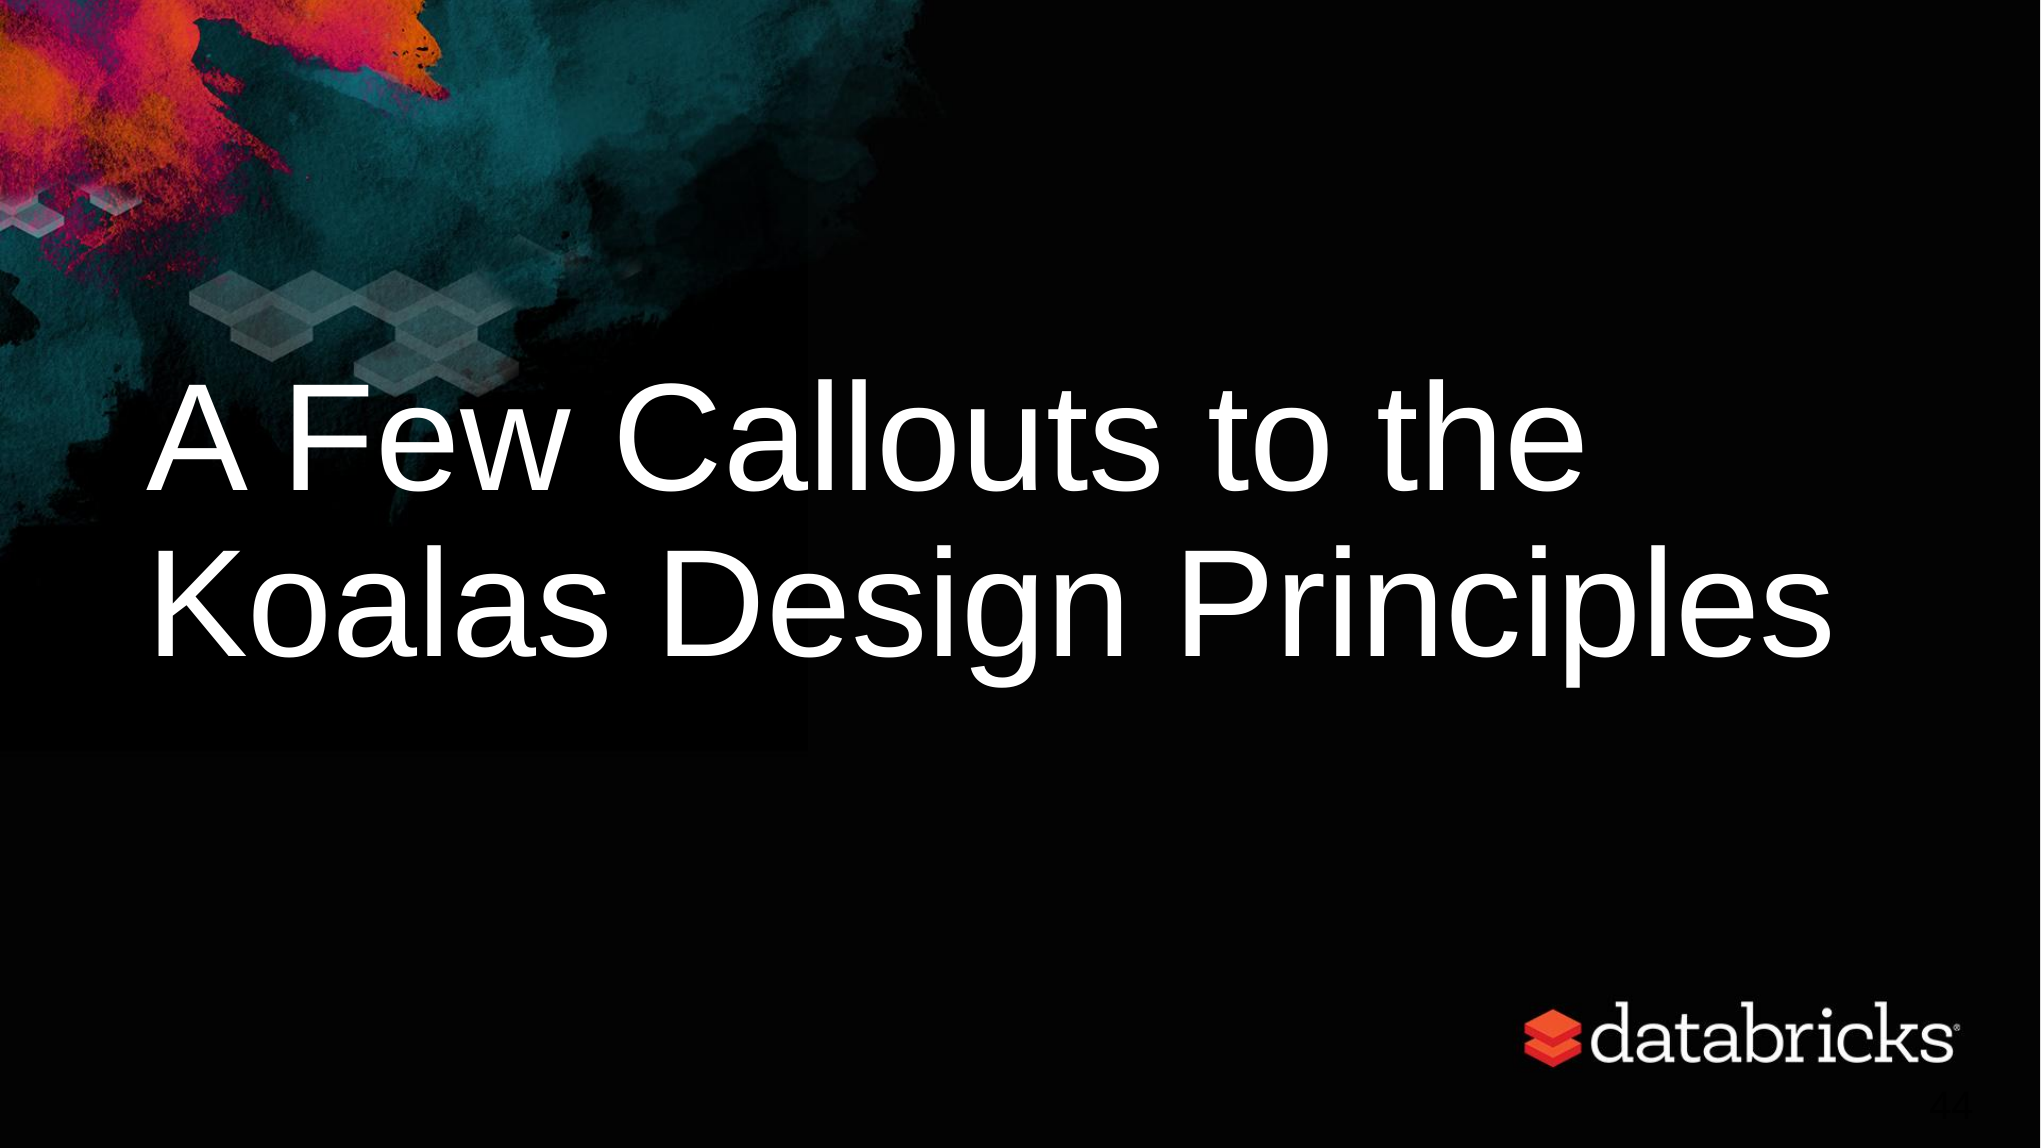

# A Few Callouts to the Koalas Design Principles
44